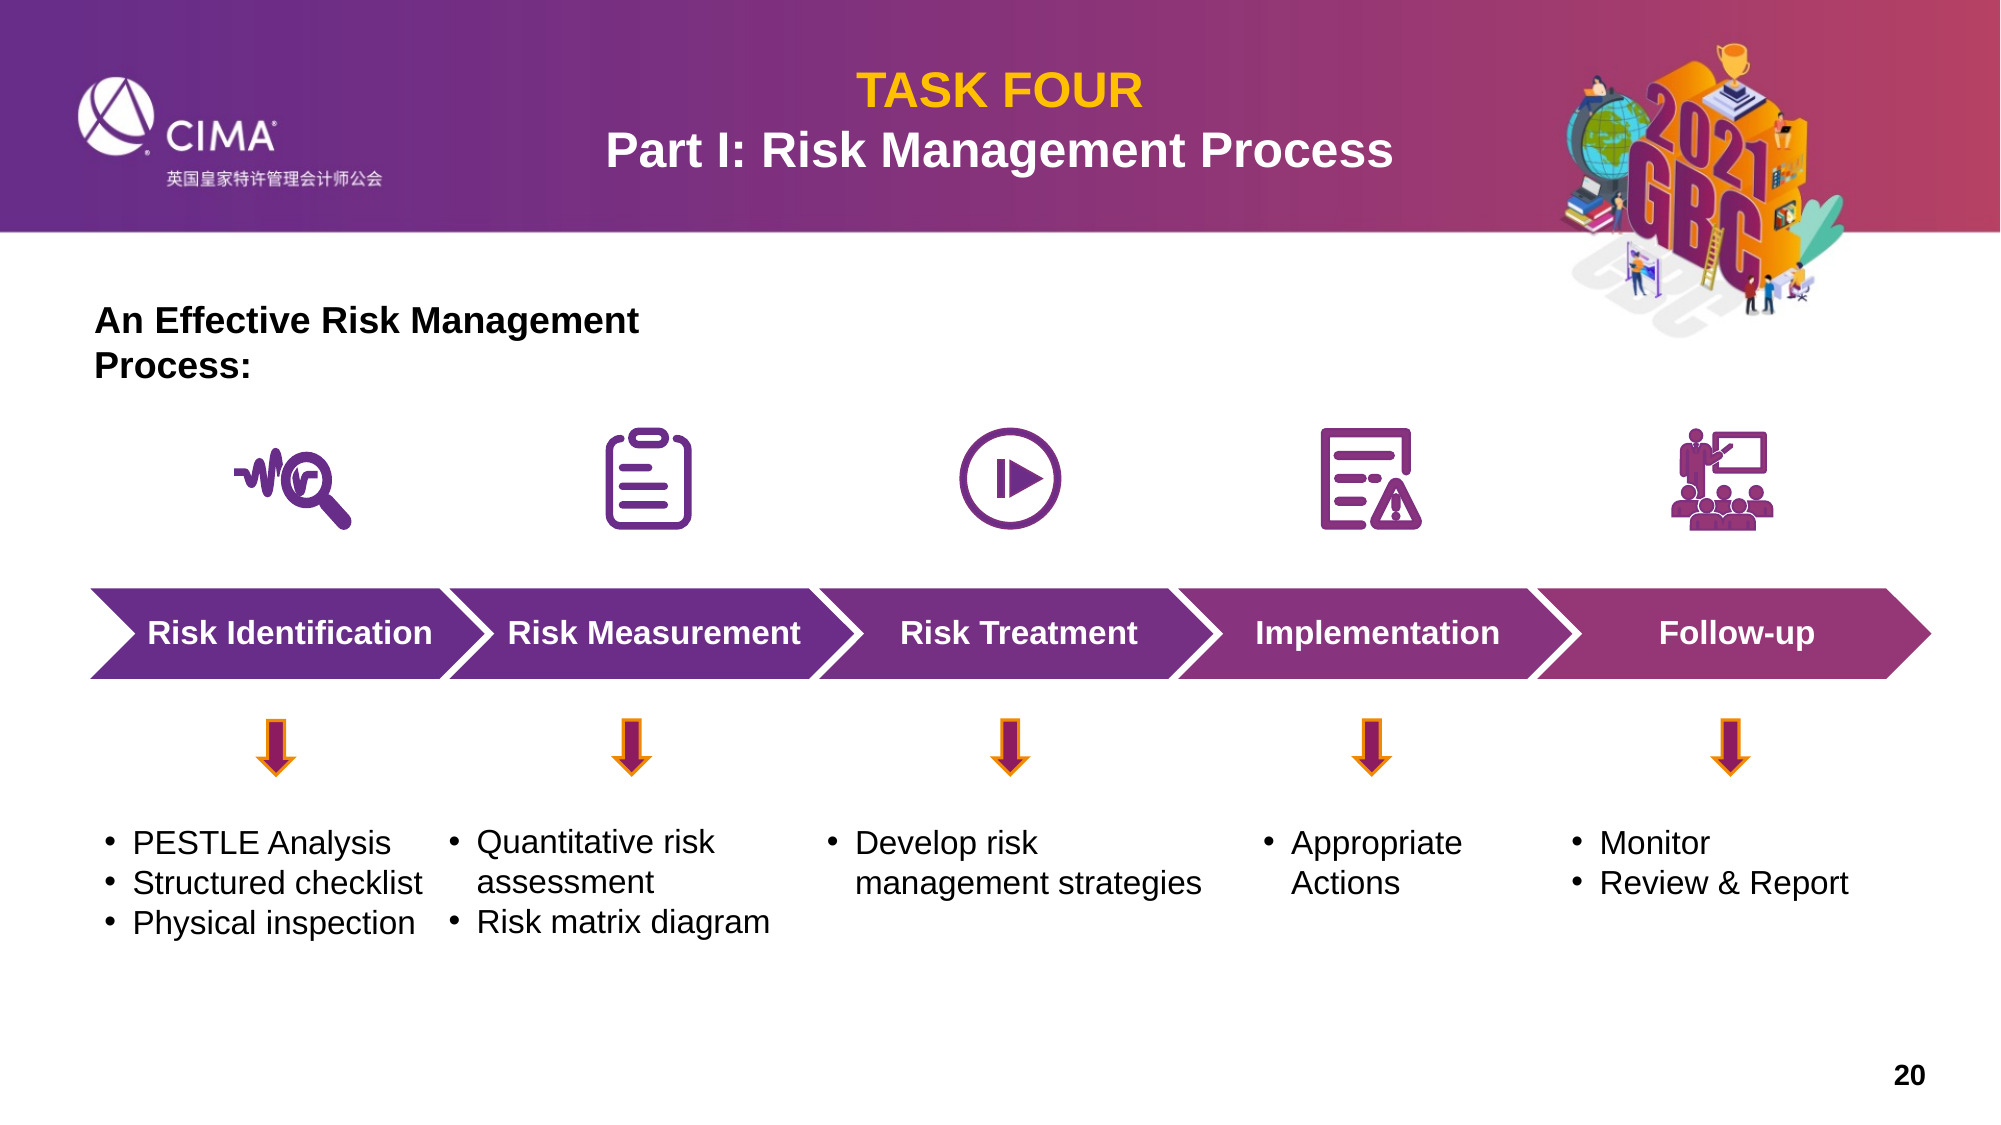

TASK FOUR
Part I: Risk Management Process
An Effective Risk Management Process:

Risk Identification
Risk Measurement
Risk Treatment
Implementation
Follow-up

Quantitative risk assessment
Risk matrix diagram
PESTLE Analysis
Structured checklist
Physical inspection

Develop risk management strategies
Appropriate Actions
Monitor
Review & Report
20